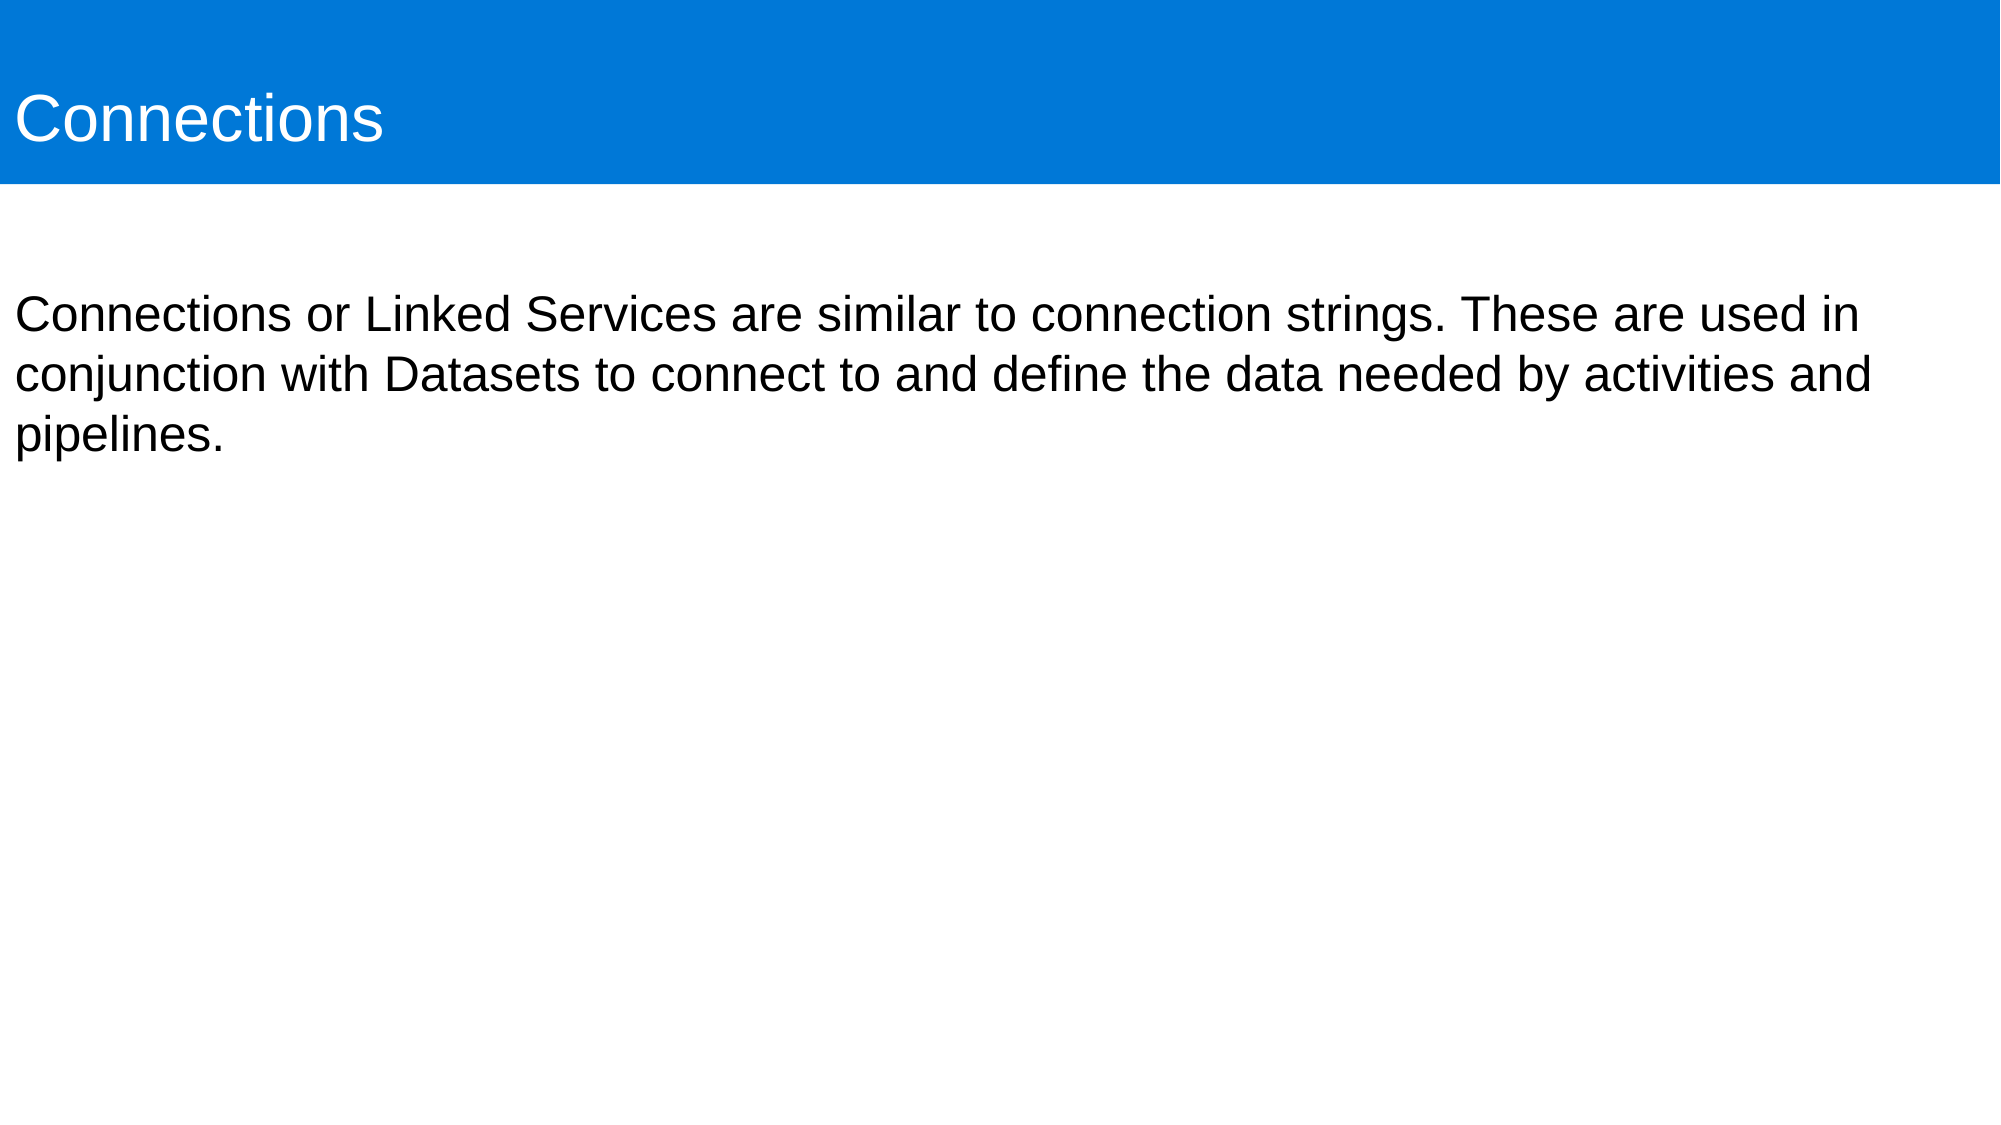

Connections
Connections or Linked Services are similar to connection strings. These are used in conjunction with Datasets to connect to and define the data needed by activities and pipelines.

Hybrid